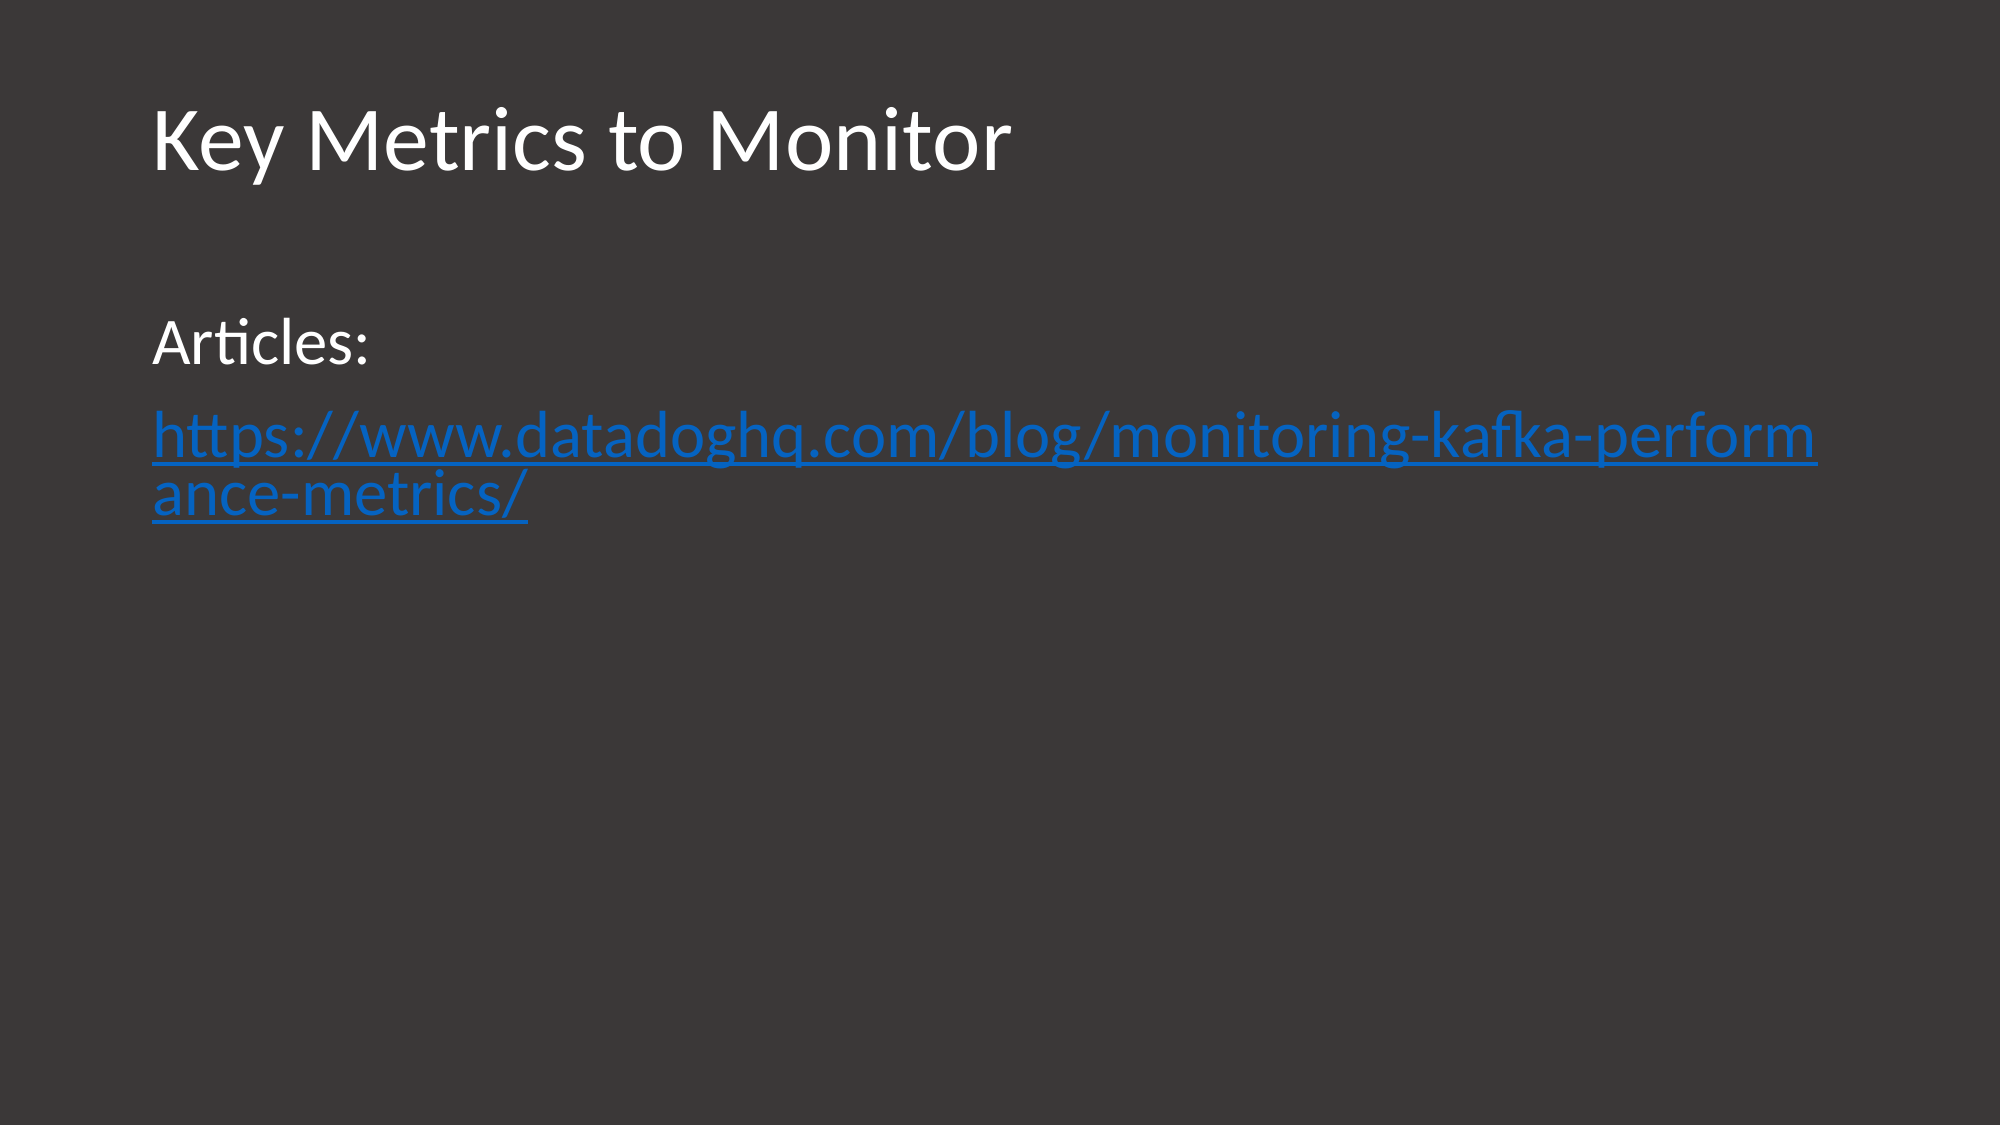

# Key Metrics to Monitor
Articles:
https://www.datadoghq.com/blog/monitoring-kafka-performance-metrics/